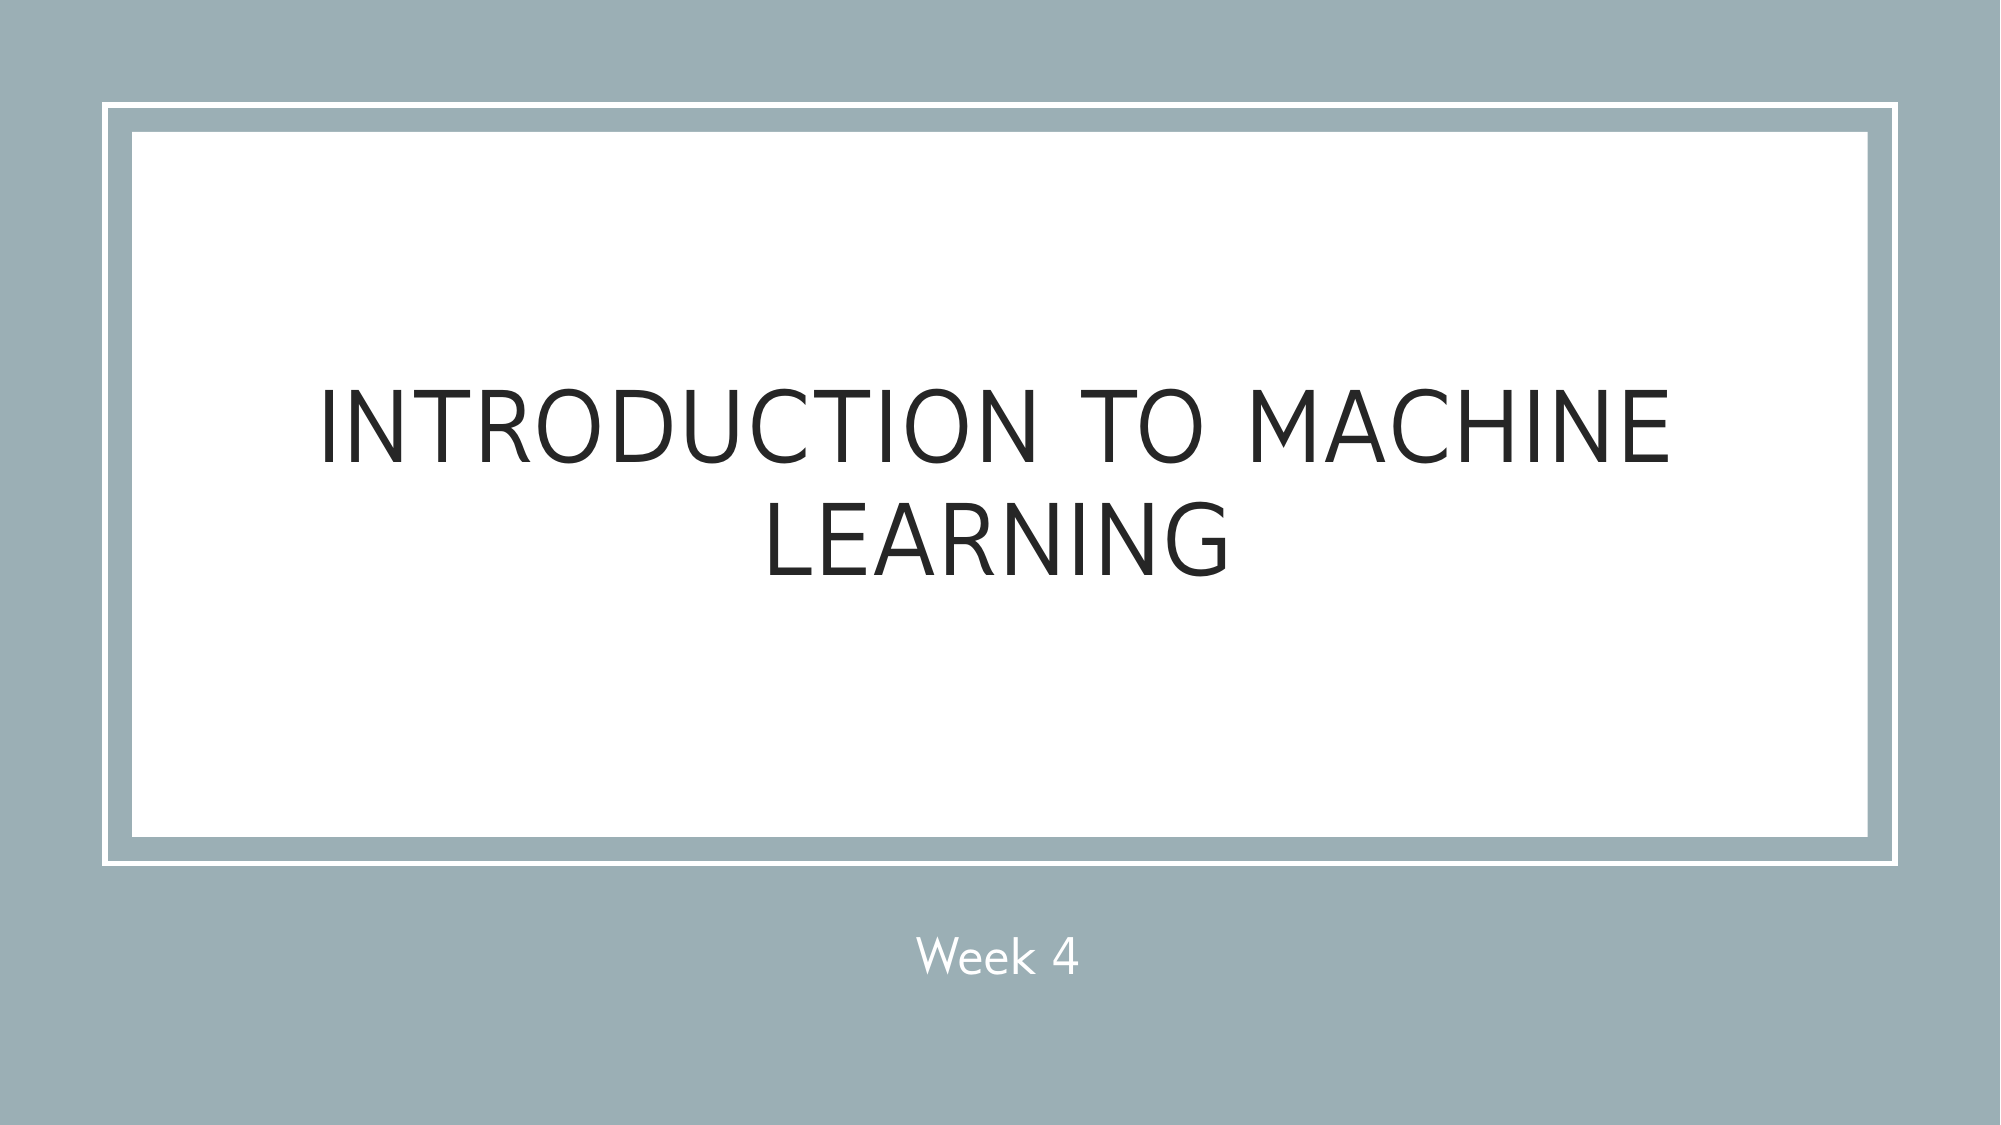

# Introduction to Machine Learning
Week 4